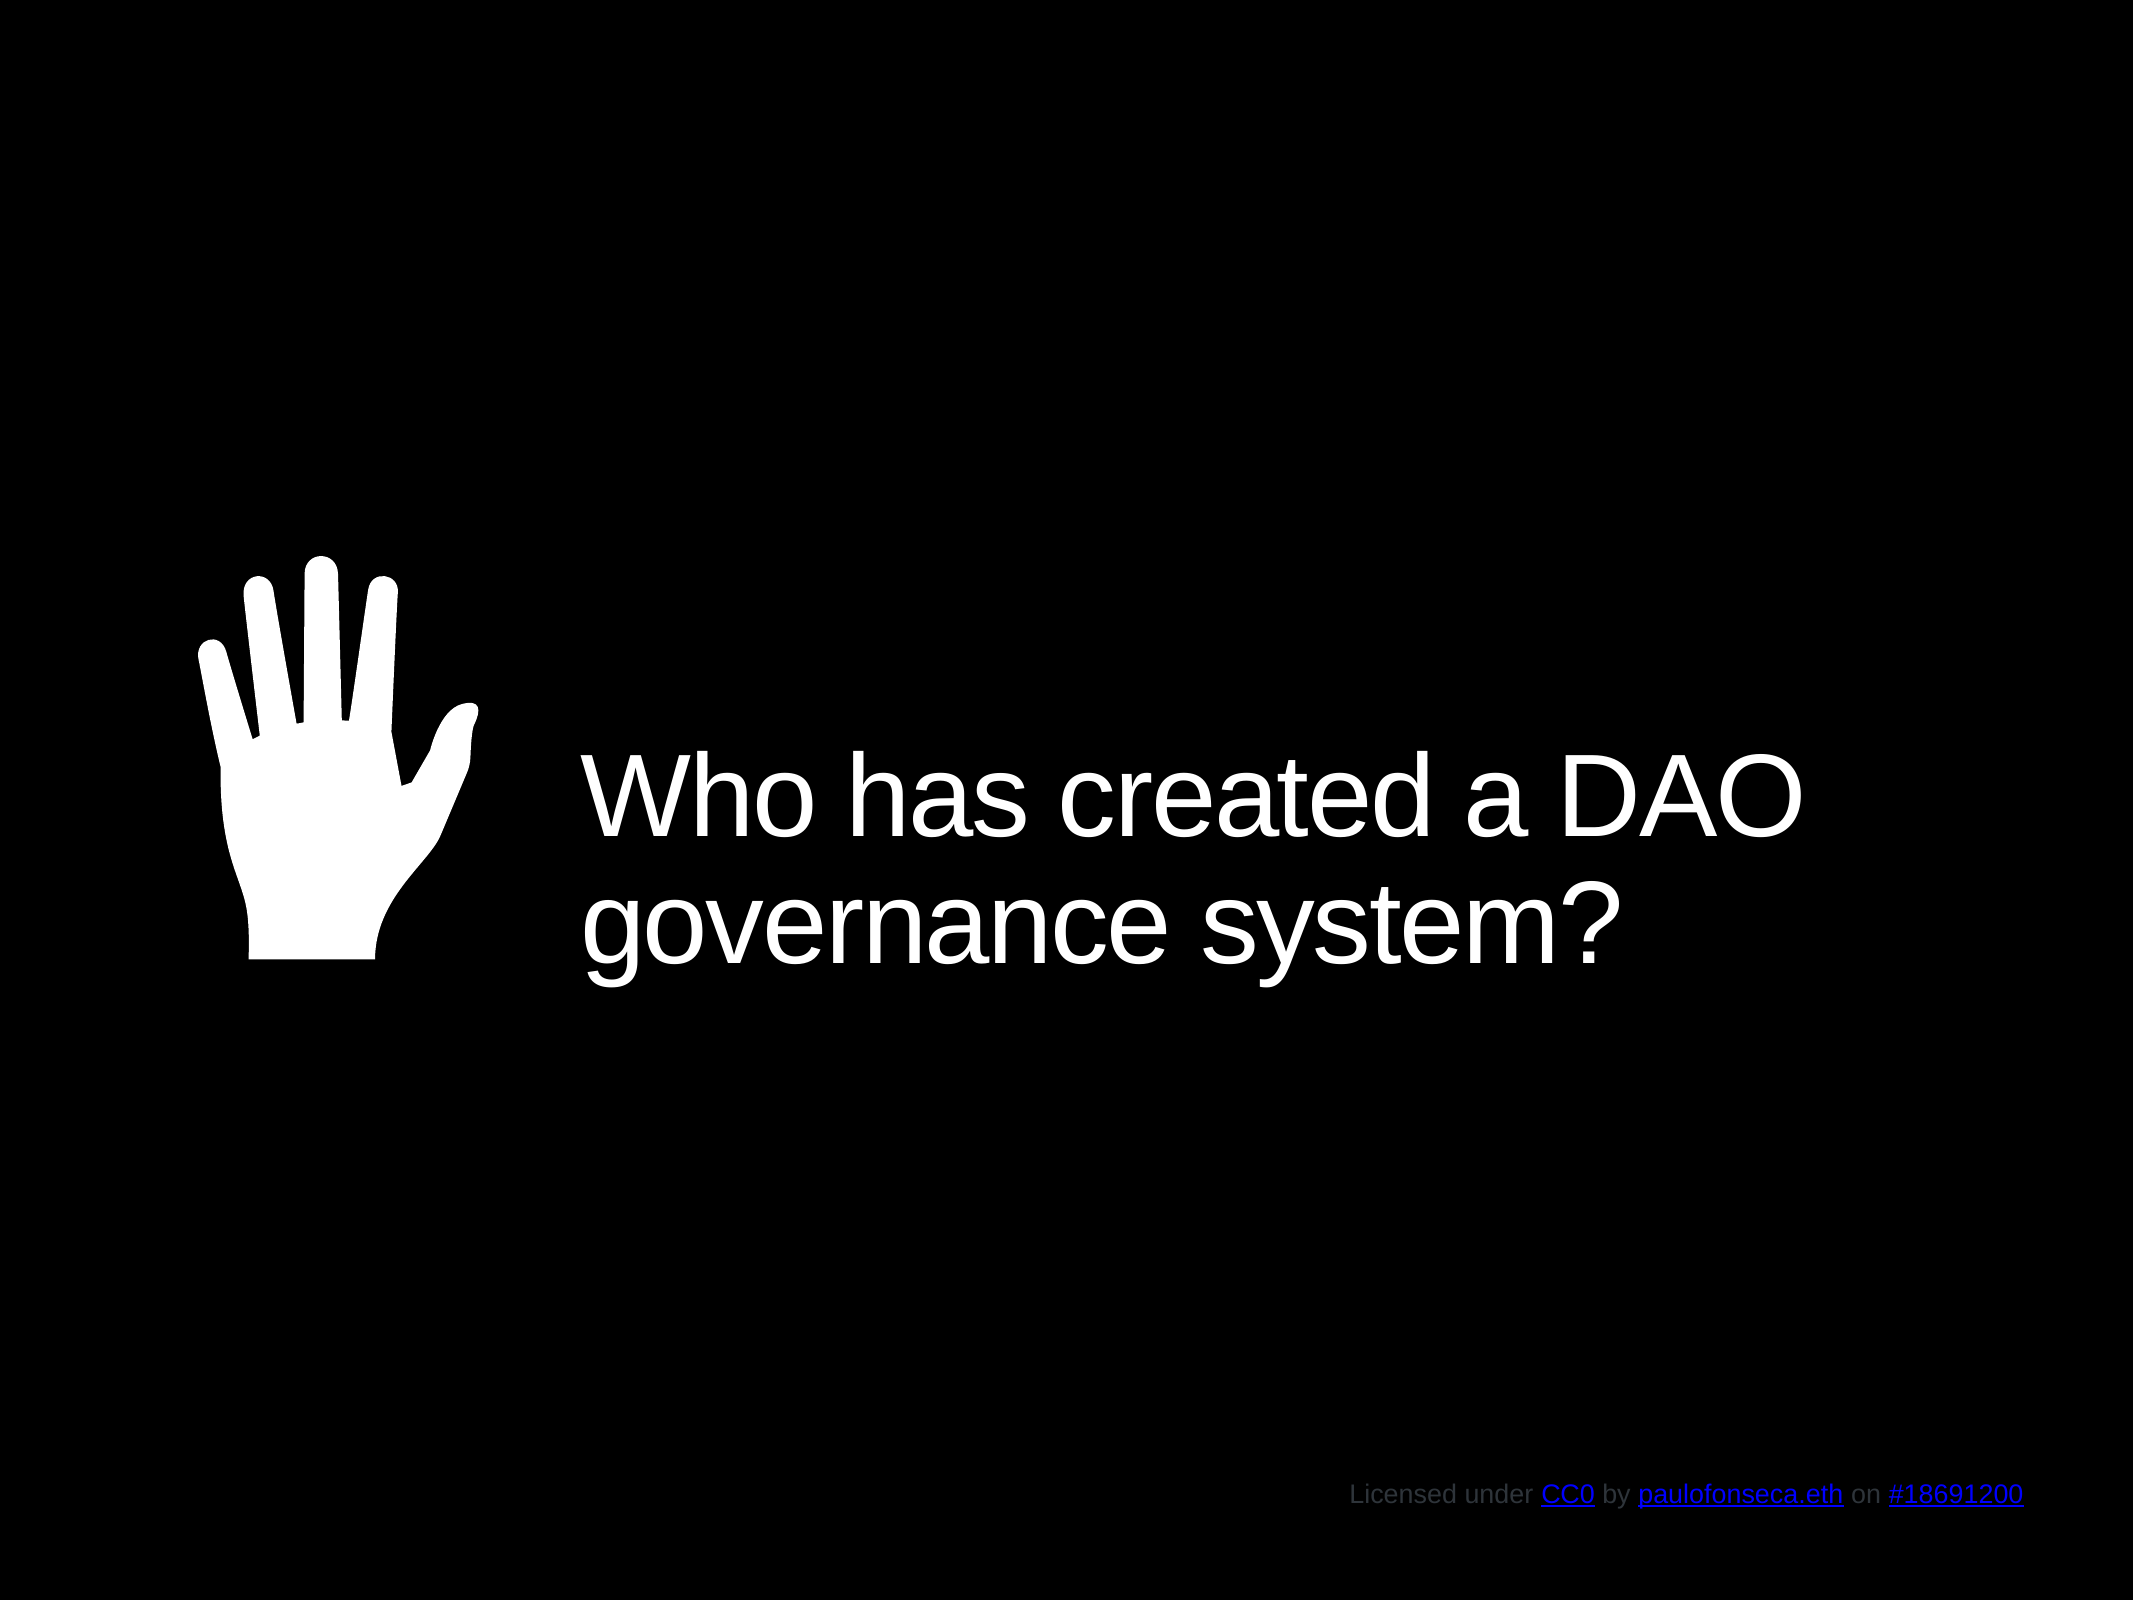

Who has created a DAO governance system?